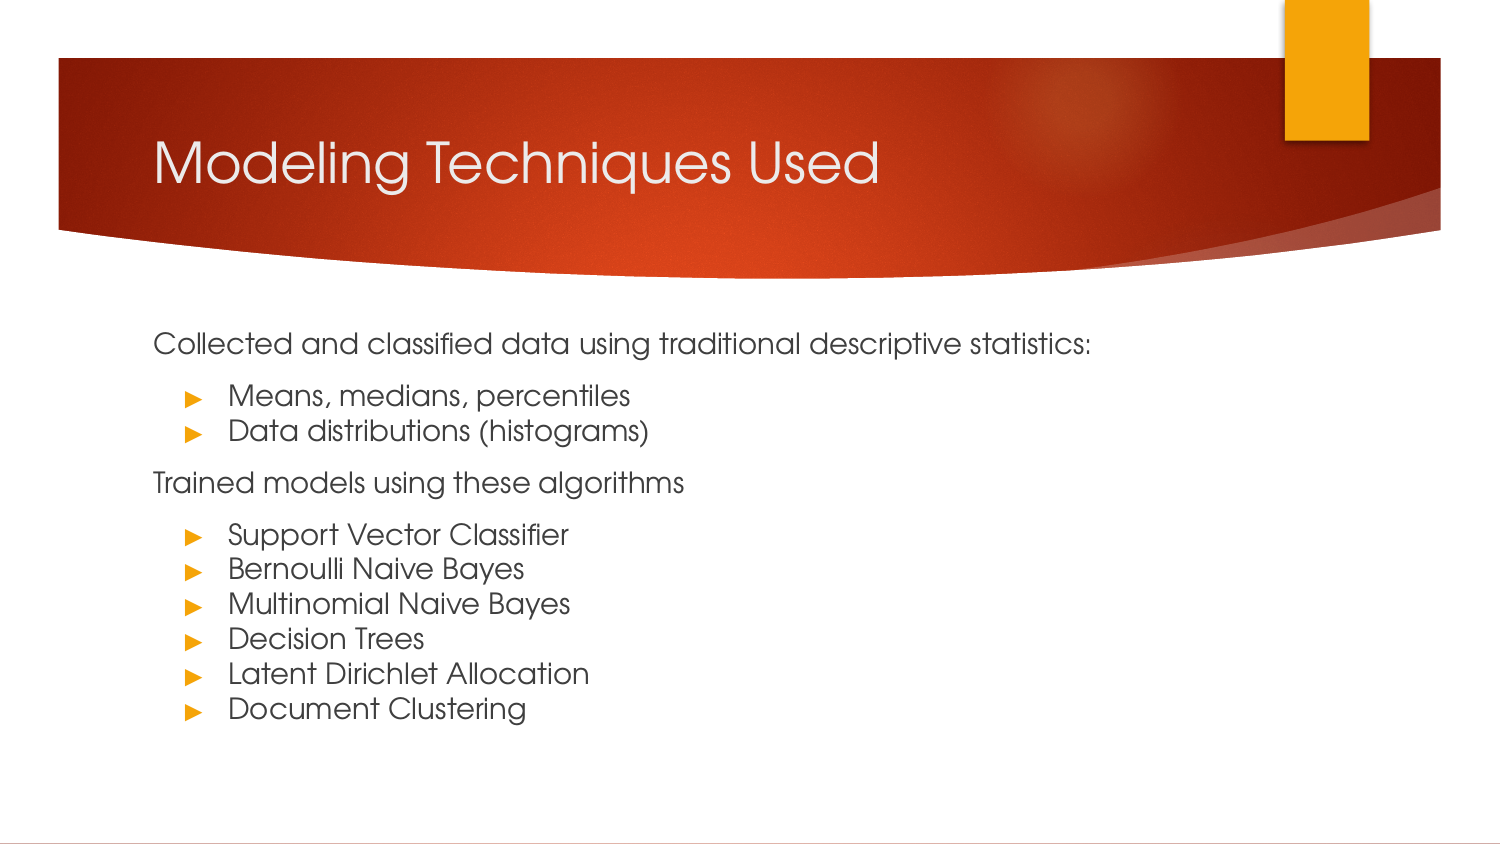

# Modeling Techniques Used
Collected and classified data using traditional descriptive statistics:
Means, medians, percentiles
Data distributions (histograms)
Trained models using these algorithms
Support Vector Classifier
Bernoulli Naive Bayes
Multinomial Naive Bayes
Decision Trees
Latent Dirichlet Allocation
Document Clustering